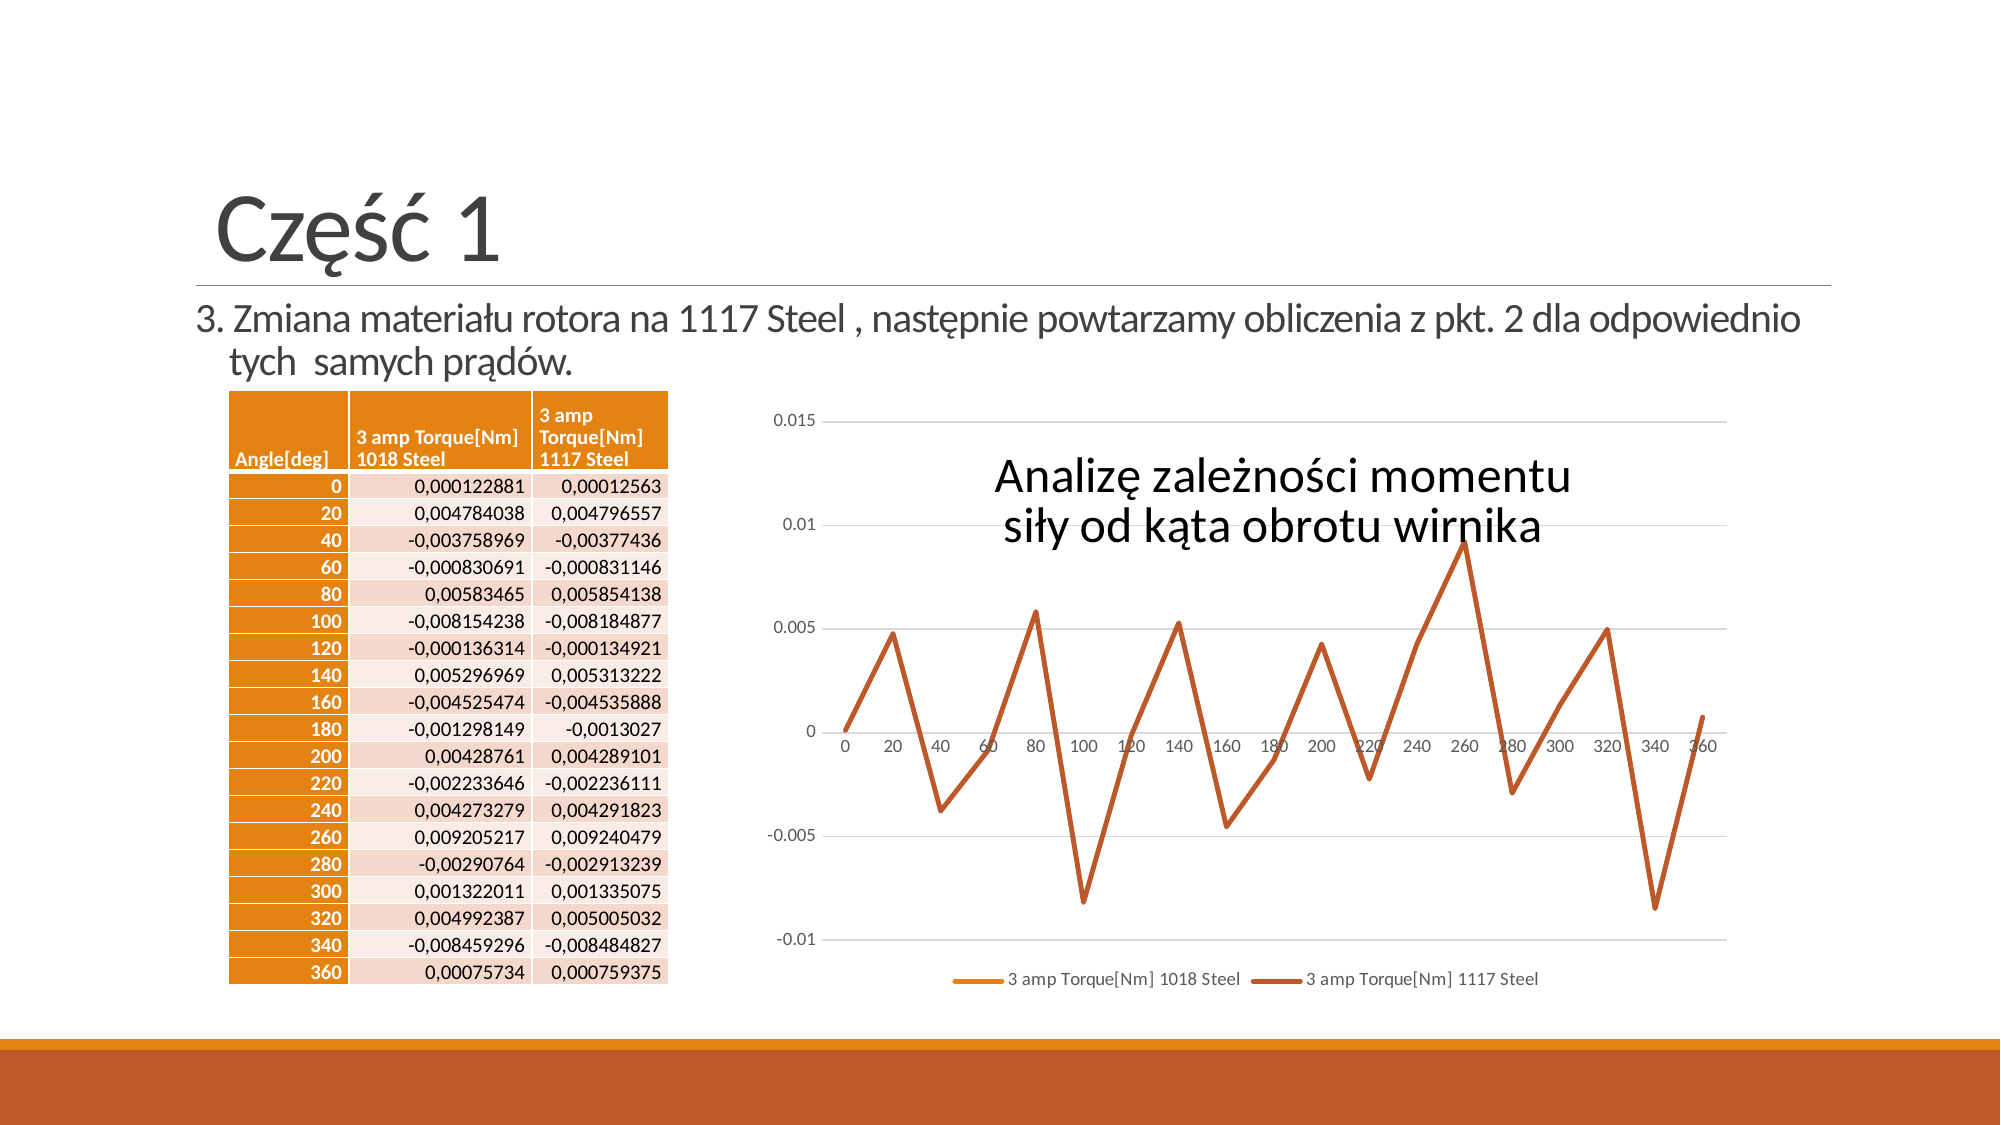

Część 1
# 3. Zmiana materiału rotora na 1117 Steel , następnie powtarzamy obliczenia z pkt. 2 dla odpowiednio      tych  samych prądów.

### Chart

| Category | 3 amp Torque[Nm] 1018 Steel | 3 amp Torque[Nm] 1117 Steel |
|---|---|---|
| 0 | 0.000122880530389267 | 0.00012562950841096005 |
| 20 | 0.004784037567509788 | 0.004796556721311472 |
| 40 | -0.0037589688299323517 | -0.0037743601249741 |
| 60 | -0.0008306905154420956 | -0.0008311457424821793 |
| 80 | 0.005834649580362534 | 0.0058541377367805885 |
| 100 | -0.00815423808519479 | -0.008184877183030846 |
| 120 | -0.00013631448806798803 | -0.00013492138561550007 |
| 140 | 0.00529696887020734 | 0.005313222348504592 |
| 160 | -0.004525474306579448 | -0.0045358881828586025 |
| 180 | -0.00129814895287999 | -0.00130270020621013 |
| 200 | 0.004287610155606062 | 0.004289101399205873 |
| 220 | -0.00223364586191984 | -0.002236111424865961 |
| 240 | 0.004273278664025582 | 0.004291823411297352 |
| 260 | 0.00920521671998947 | 0.00924047910870616 |
| 280 | -0.00290764008480351 | -0.00291323892618837 |
| 300 | 0.00132201129787856 | 0.0013350748391567809 |
| 320 | 0.0049923871642865315 | 0.005005032293043032 |
| 340 | -0.008459296123677667 | -0.00848482749688269 |
| 360 | 0.0007573402764451205 | 0.0007593751953669772 |
| Angle[deg] | 3 amp Torque[Nm] 1018 Steel | 3 amp Torque[Nm] 1117 Steel |
| --- | --- | --- |
| 0 | 0,000122881 | 0,00012563 |
| 20 | 0,004784038 | 0,004796557 |
| 40 | -0,003758969 | -0,00377436 |
| 60 | -0,000830691 | -0,000831146 |
| 80 | 0,00583465 | 0,005854138 |
| 100 | -0,008154238 | -0,008184877 |
| 120 | -0,000136314 | -0,000134921 |
| 140 | 0,005296969 | 0,005313222 |
| 160 | -0,004525474 | -0,004535888 |
| 180 | -0,001298149 | -0,0013027 |
| 200 | 0,00428761 | 0,004289101 |
| 220 | -0,002233646 | -0,002236111 |
| 240 | 0,004273279 | 0,004291823 |
| 260 | 0,009205217 | 0,009240479 |
| 280 | -0,00290764 | -0,002913239 |
| 300 | 0,001322011 | 0,001335075 |
| 320 | 0,004992387 | 0,005005032 |
| 340 | -0,008459296 | -0,008484827 |
| 360 | 0,00075734 | 0,000759375 |